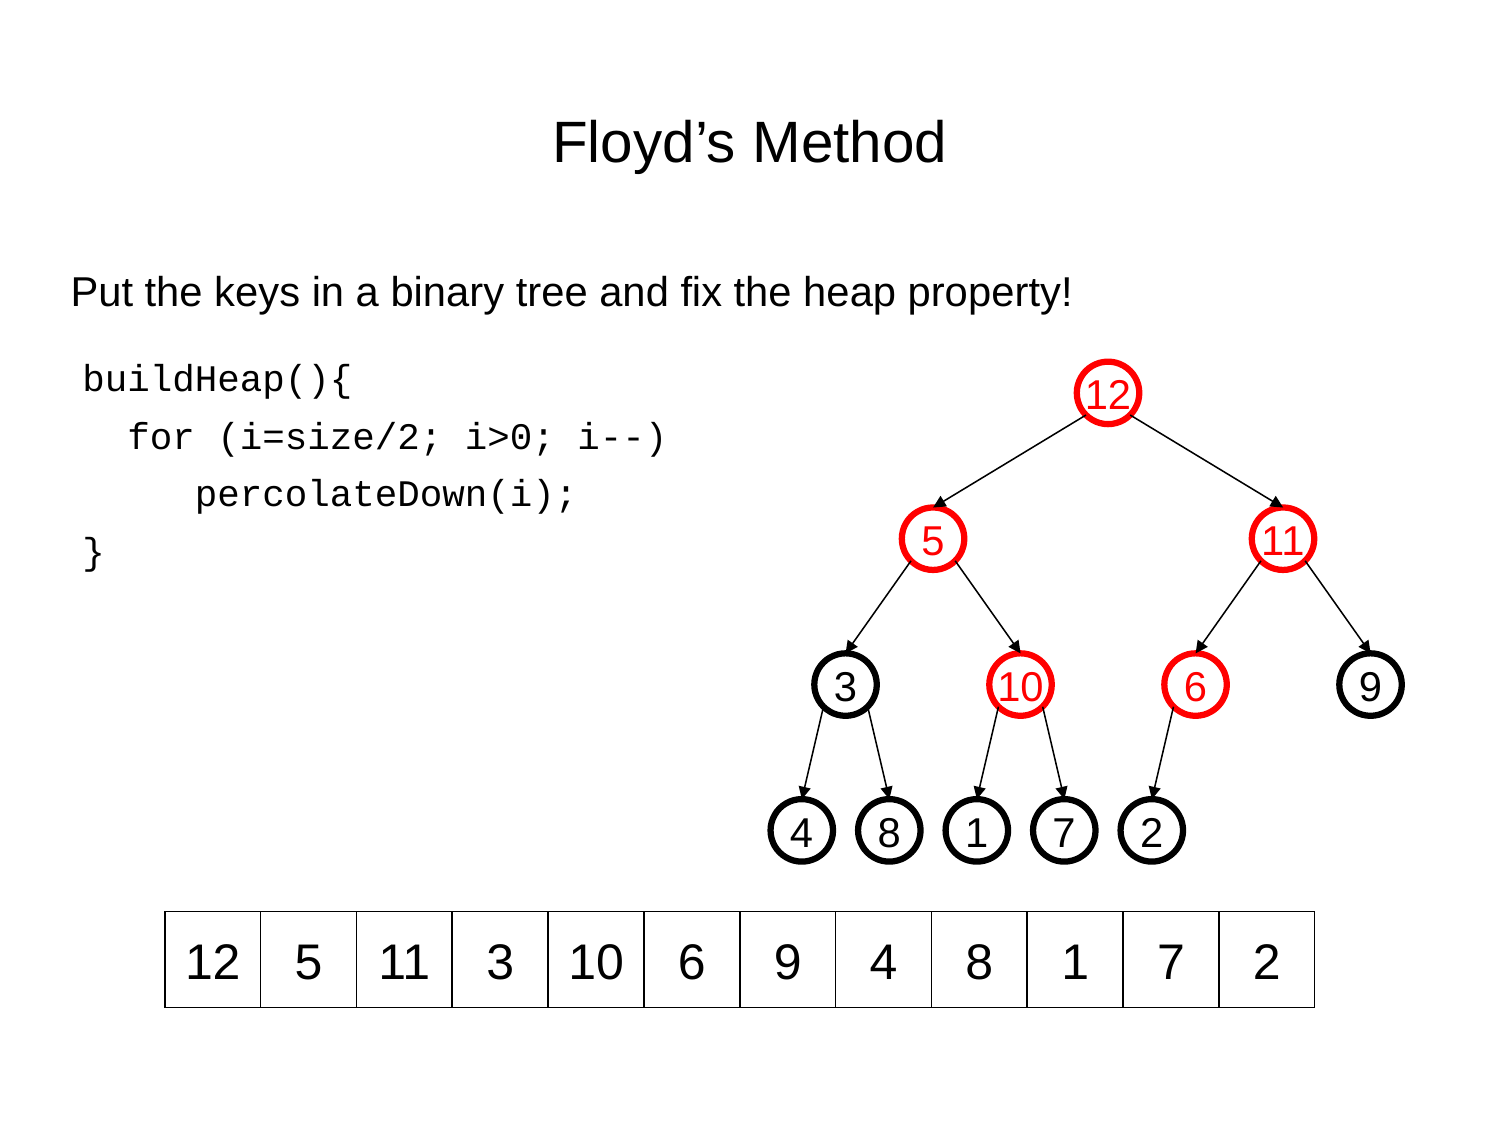

# Floyd’s Method
Put the keys in a binary tree and fix the heap property!
buildHeap(){
  for (i=size/2; i>0; i--)
     percolateDown(i);
}
12
5
11
3
10
6
9
4
8
1
7
2
12
5
11
3
10
6
9
4
8
1
7
2